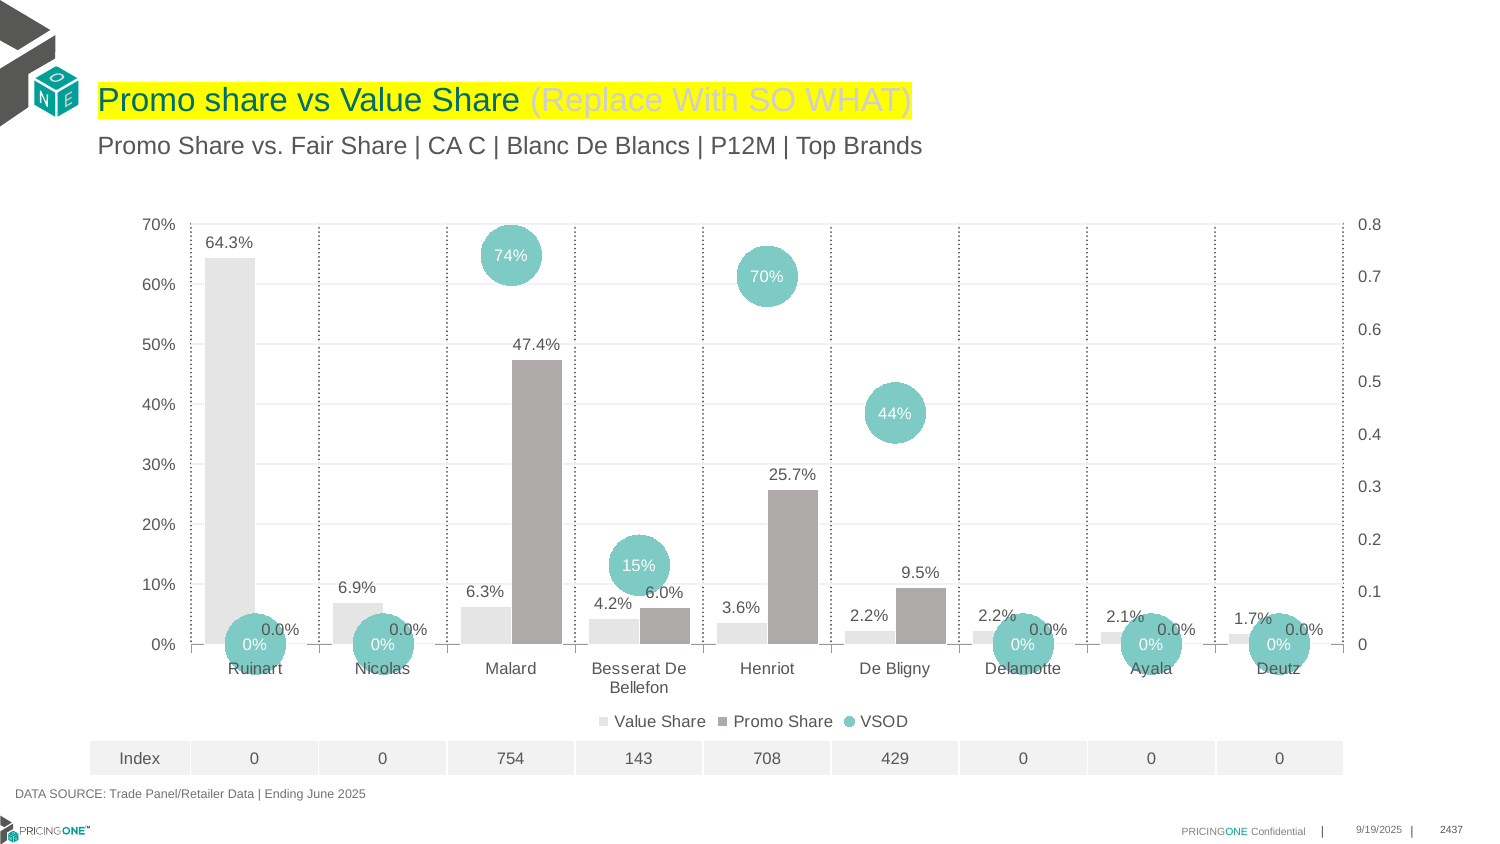

# Promo share vs Value Share (Replace With SO WHAT)
Promo Share vs. Fair Share | CA C | Blanc De Blancs | P12M | Top Brands

### Chart

| Category | Value Share | Promo Share | VSOD |
|---|---|---|---|
| Ruinart | 0.6432815474419881 | 0.0 | 0.0 |
| Nicolas | 0.0688501282325593 | 0.0 | 0.0 |
| Malard | 0.06287773229865923 | 0.4740390770262444 | 0.74 |
| Besserat De Bellefon | 0.04199290154650264 | 0.06008473801322888 | 0.15 |
| Henriot | 0.03624548518758832 | 0.25667692870423997 | 0.7 |
| De Bligny | 0.022137874209744748 | 0.09497363367573994 | 0.44 |
| Delamotte | 0.0221326556113559 | 0.0 | 0.0 |
| Ayala | 0.02116083662249993 | 0.0 | 0.0 |
| Deutz | 0.017443455036846203 | 0.0 | 0.0 |
| Index | 0 | 0 | 754 | 143 | 708 | 429 | 0 | 0 | 0 |
| --- | --- | --- | --- | --- | --- | --- | --- | --- | --- |
DATA SOURCE: Trade Panel/Retailer Data | Ending June 2025

9/19/2025
2437